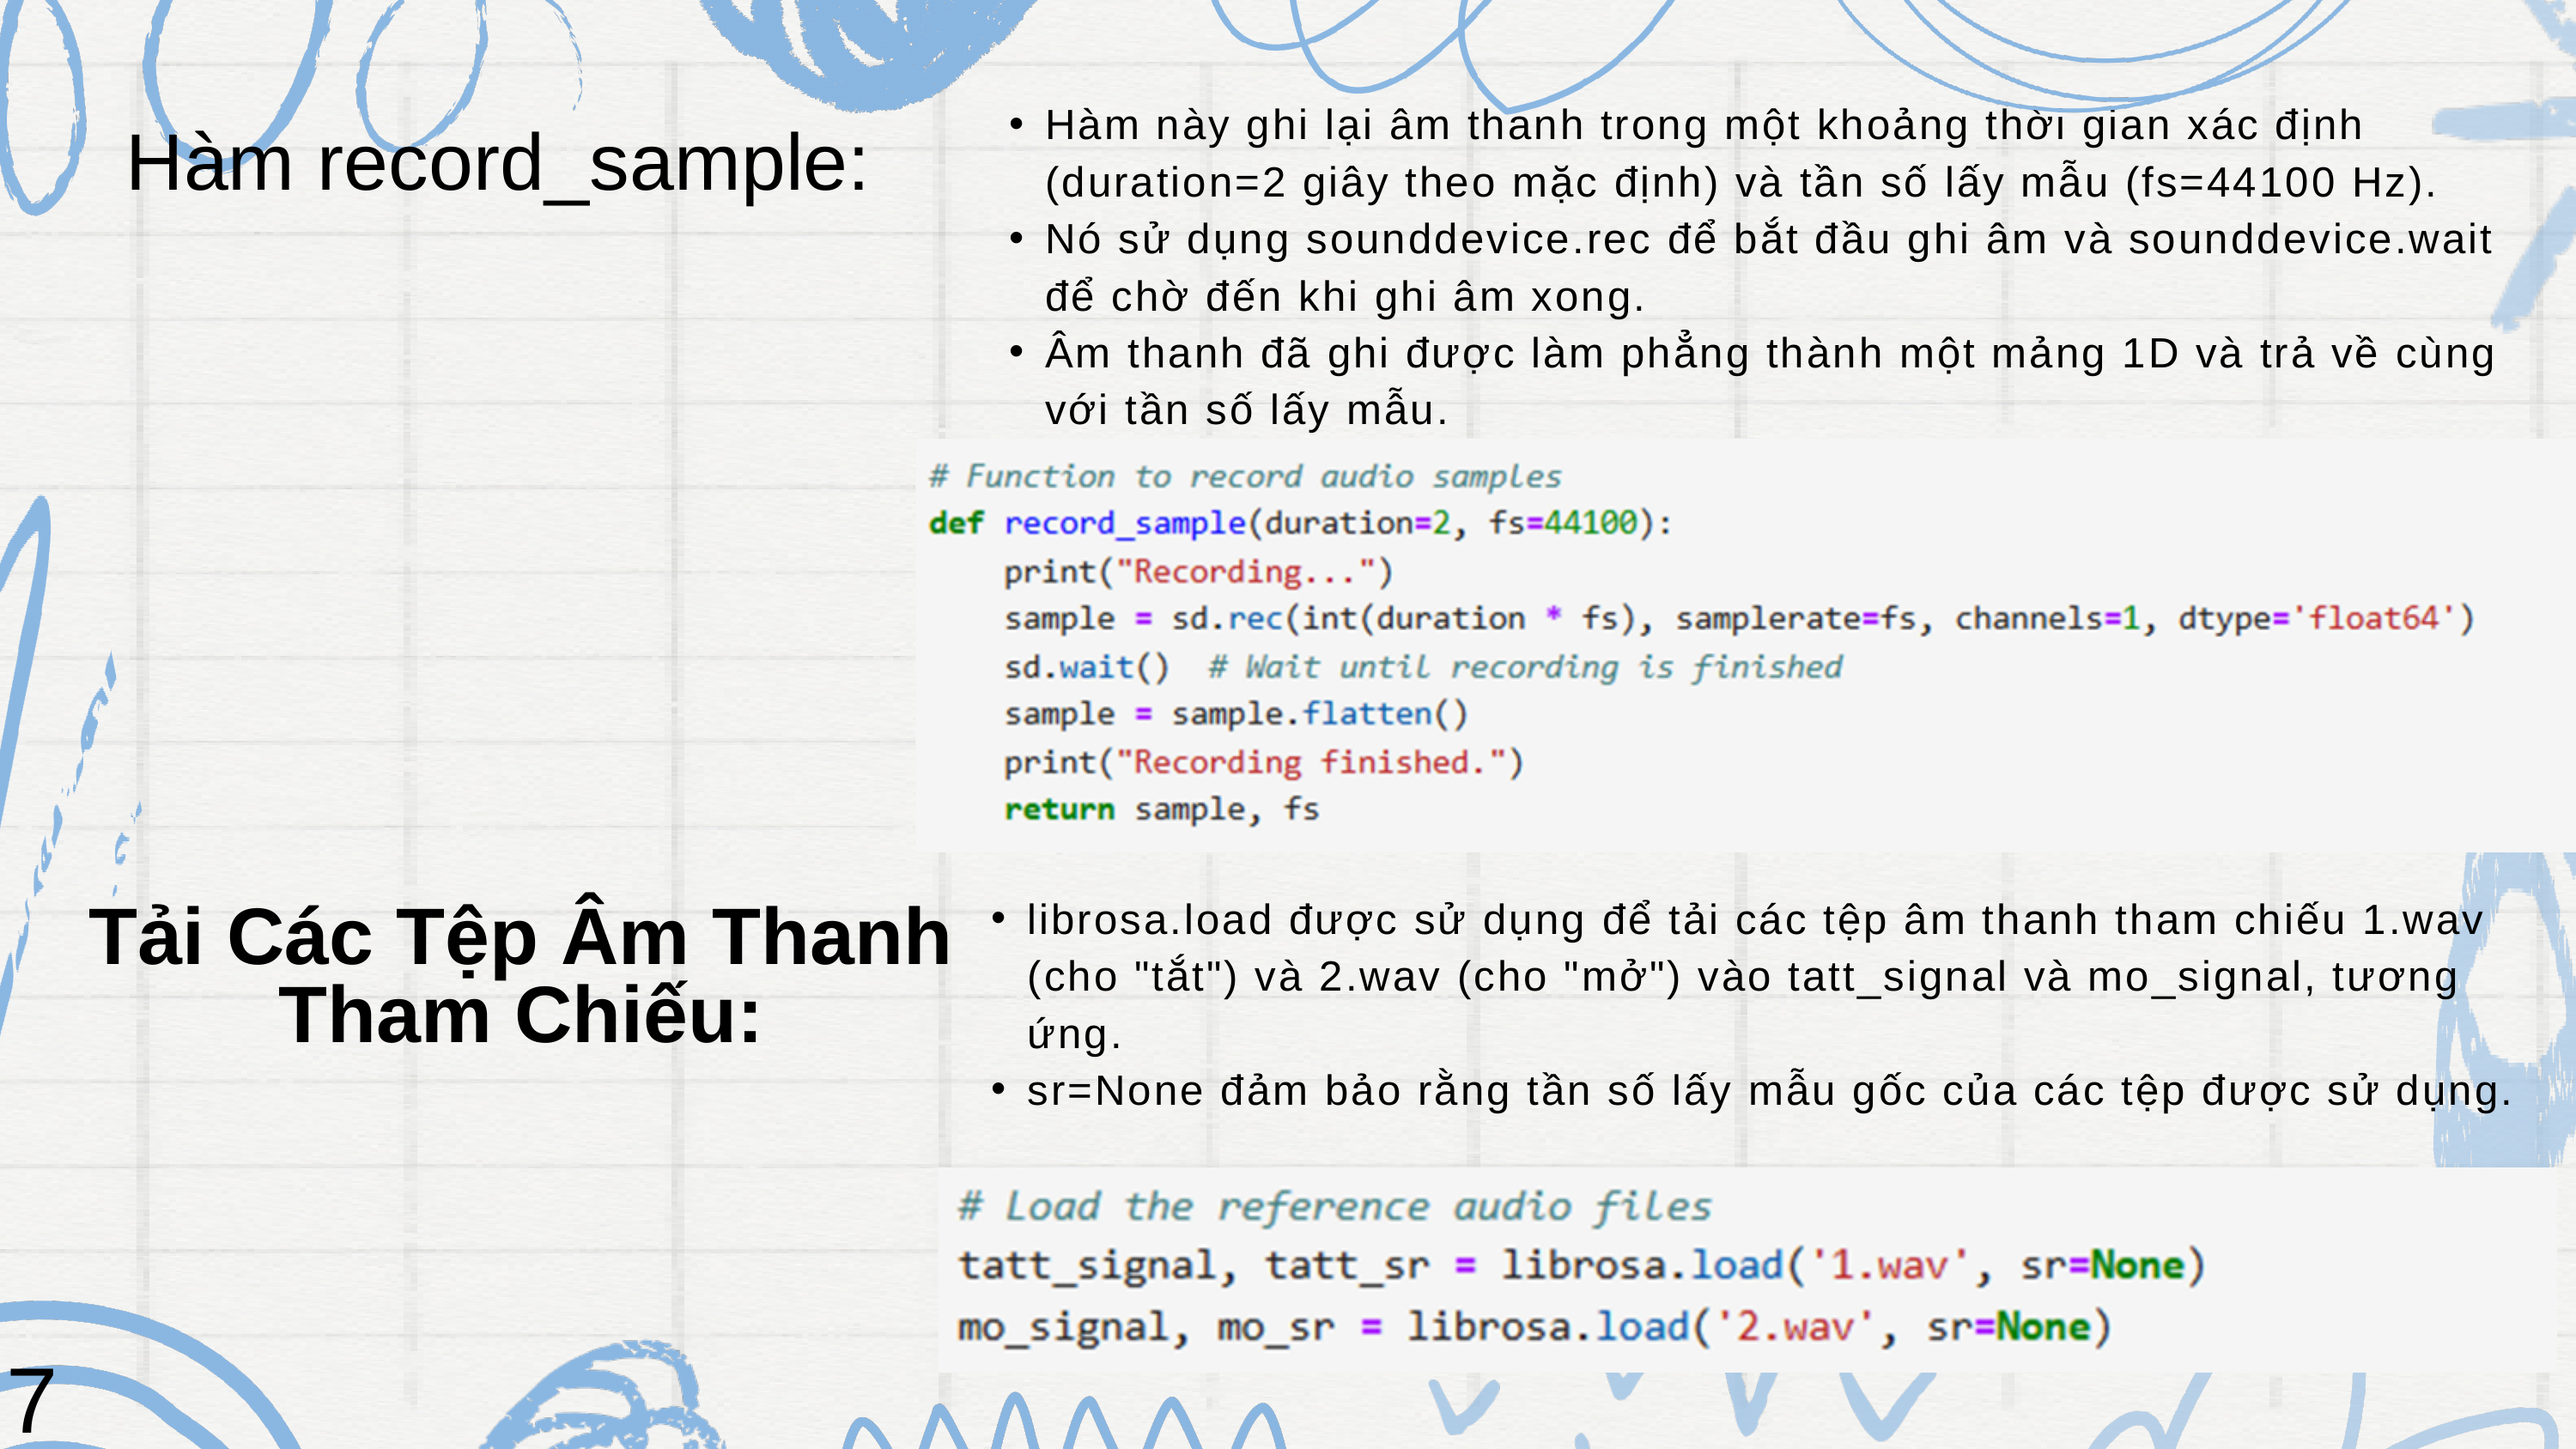

Hàm này ghi lại âm thanh trong một khoảng thời gian xác định (duration=2 giây theo mặc định) và tần số lấy mẫu (fs=44100 Hz).
Nó sử dụng sounddevice.rec để bắt đầu ghi âm và sounddevice.wait để chờ đến khi ghi âm xong.
Âm thanh đã ghi được làm phẳng thành một mảng 1D và trả về cùng với tần số lấy mẫu.

Hàm record_sample:

librosa.load được sử dụng để tải các tệp âm thanh tham chiếu 1.wav (cho "tắt") và 2.wav (cho "mở") vào tatt_signal và mo_signal, tương ứng.
sr=None đảm bảo rằng tần số lấy mẫu gốc của các tệp được sử dụng.

Tải Các Tệp Âm Thanh Tham Chiếu:

7